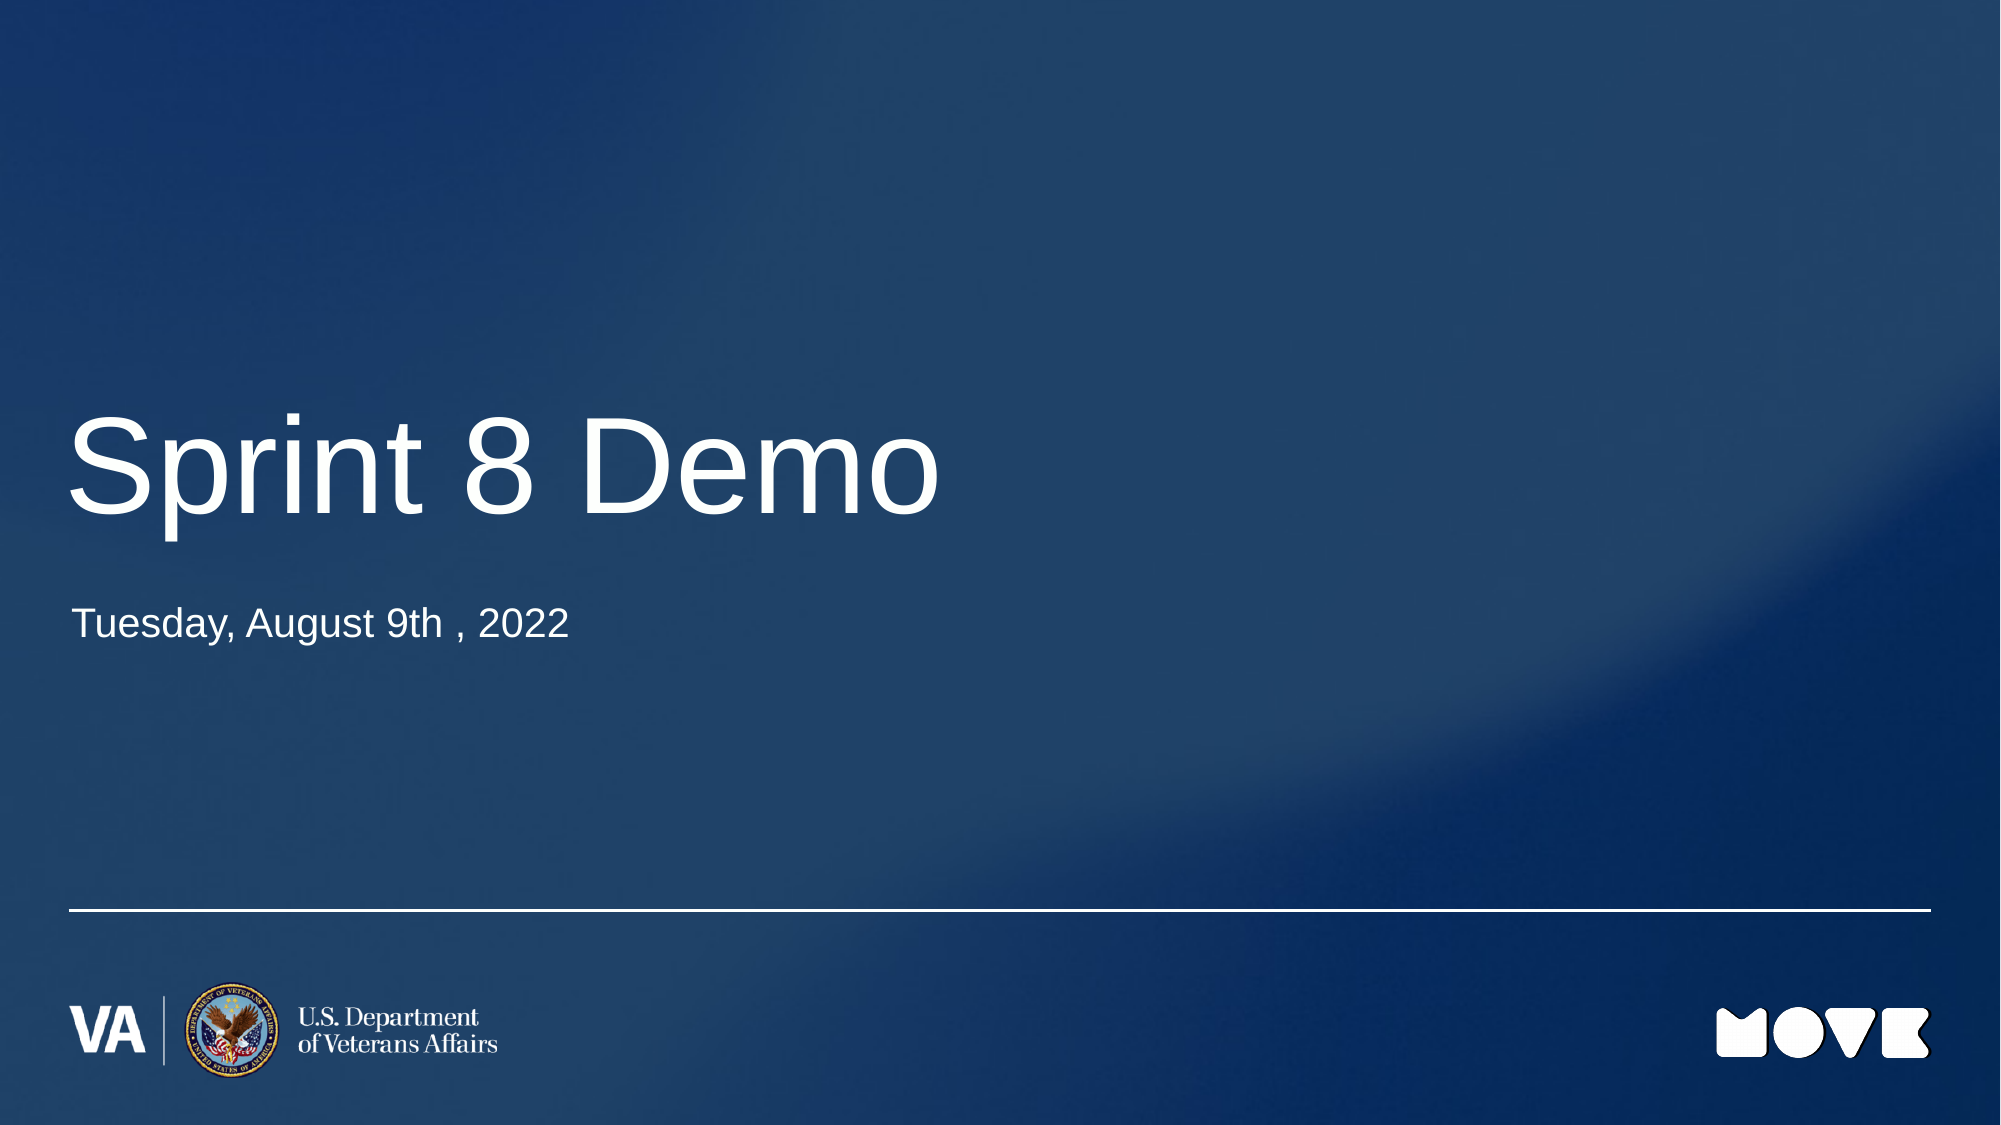

# Sprint 8 Demo
Tuesday, August 9th , 2022